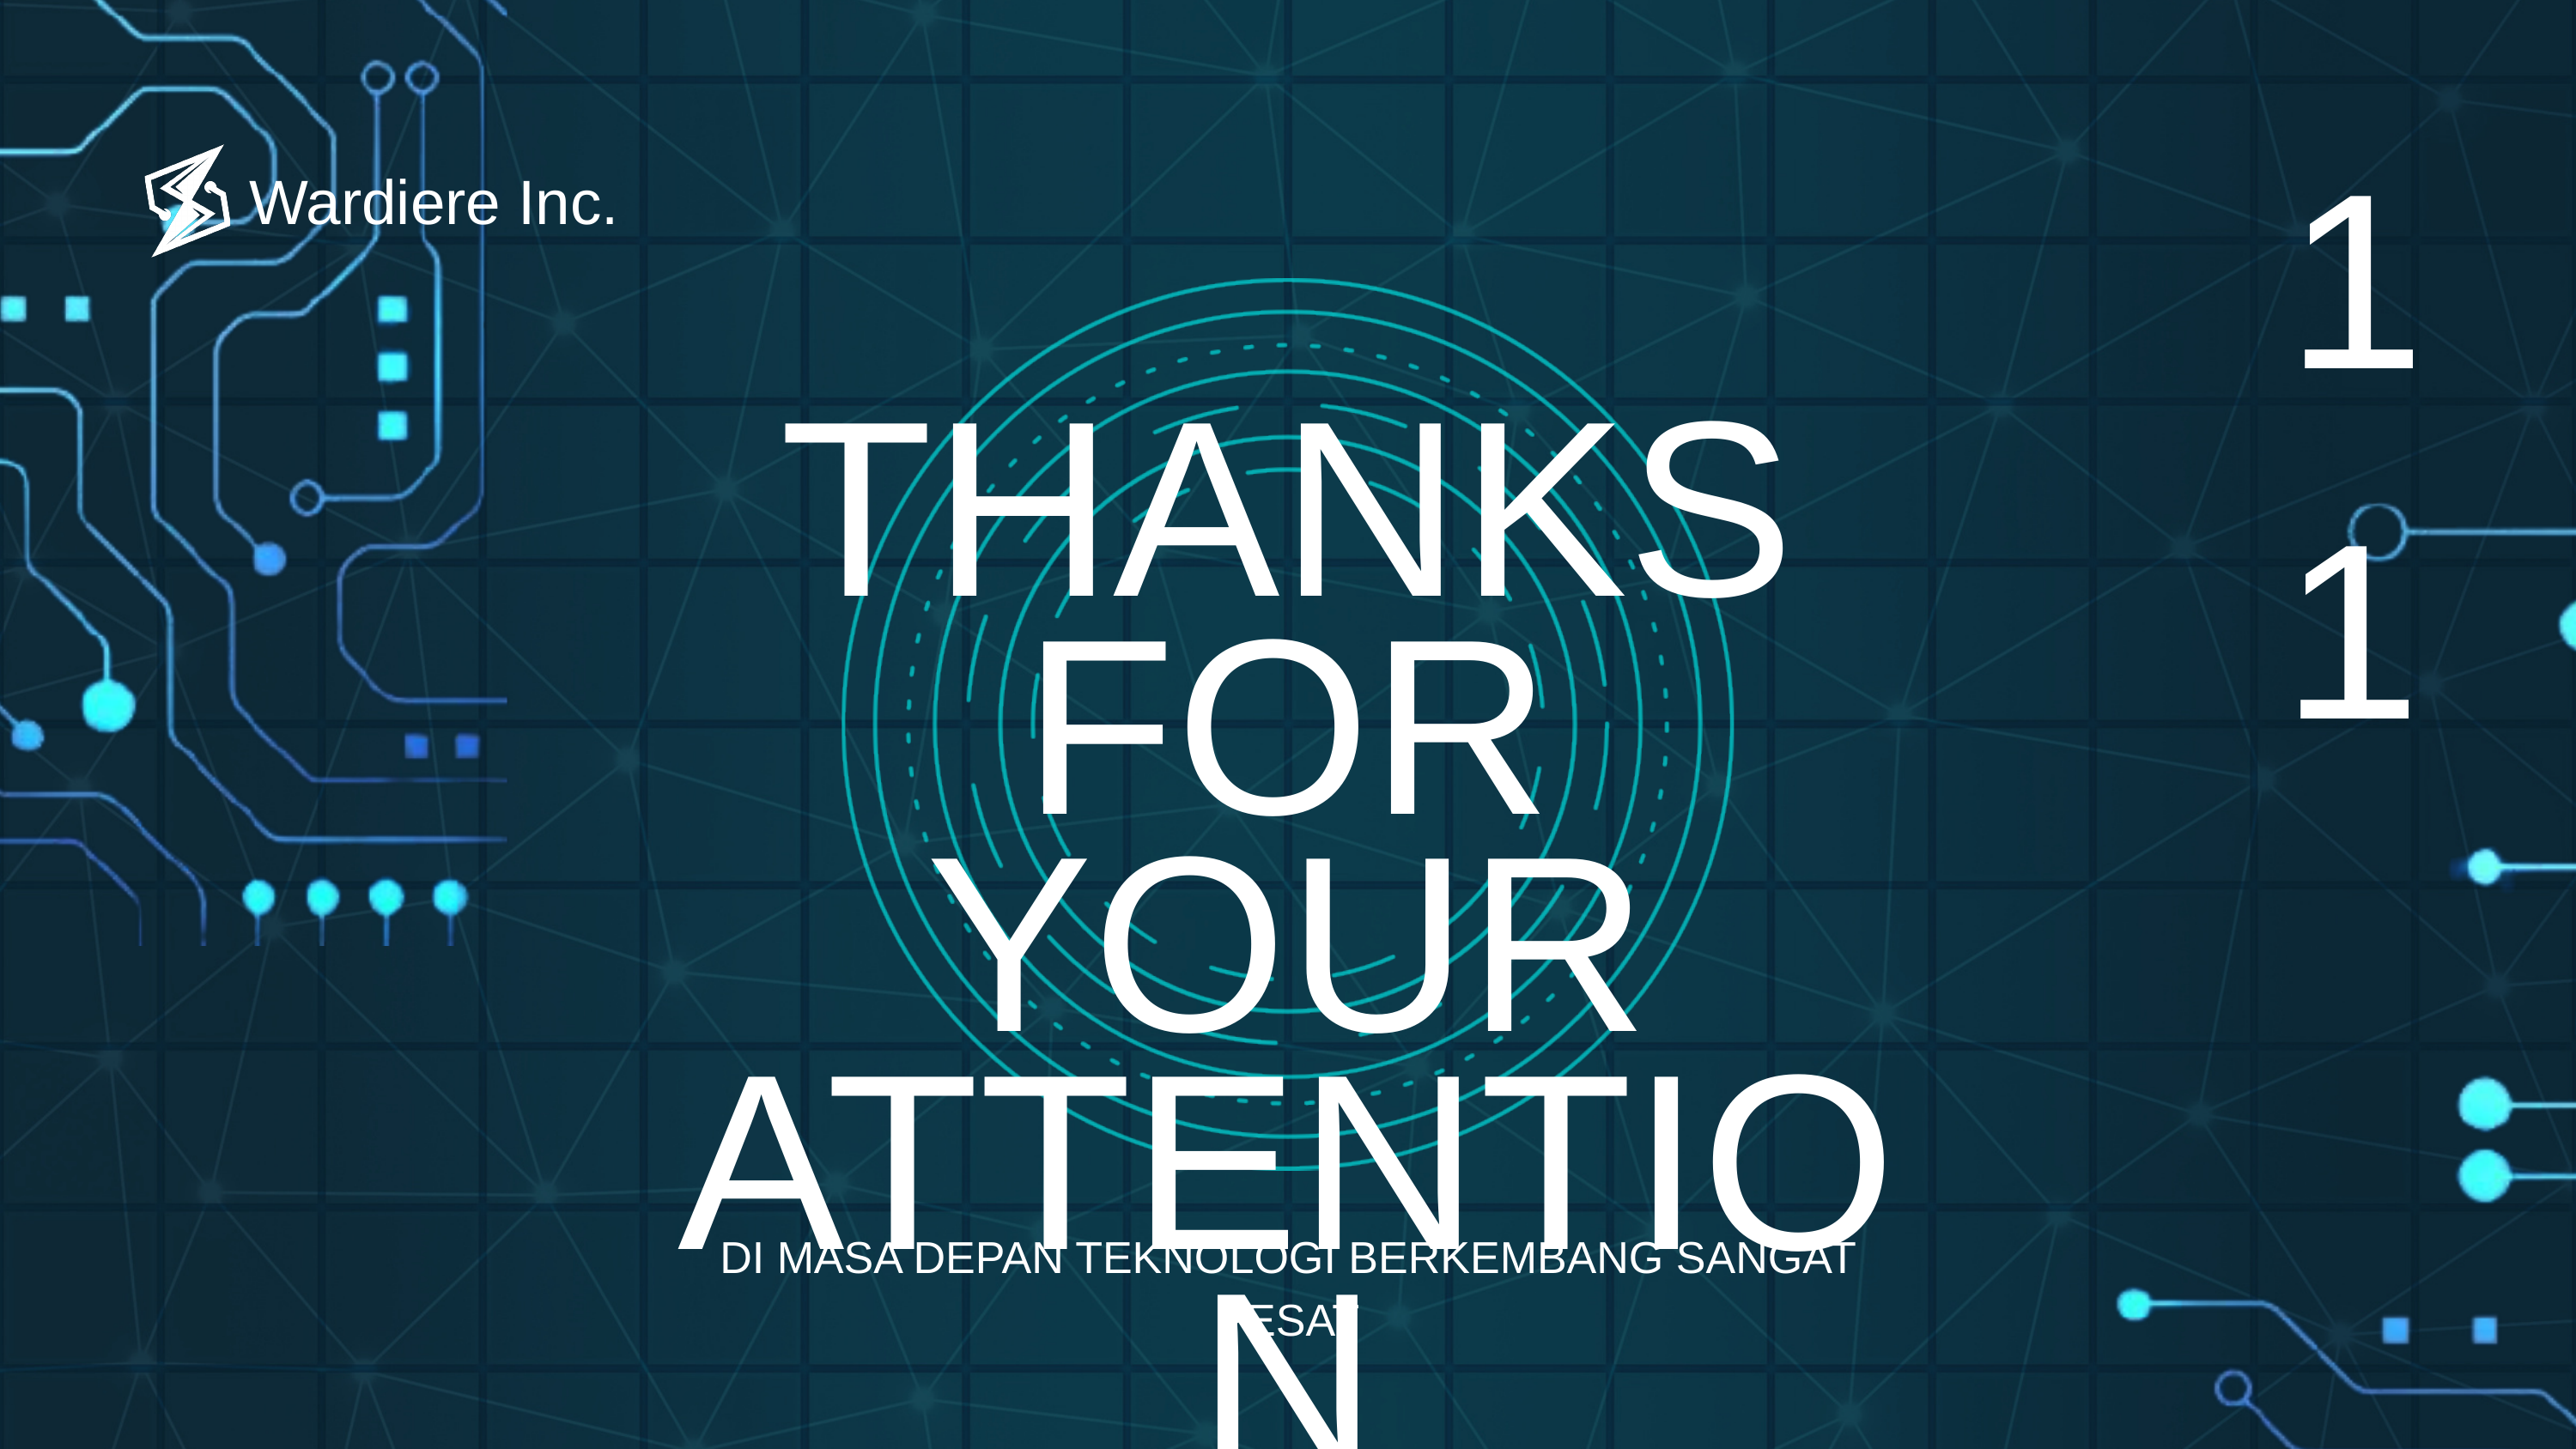

11

Wardiere Inc.

THANKS FOR YOUR ATTENTION

DI MASA DEPAN TEKNOLOGI BERKEMBANG SANGAT PESAT